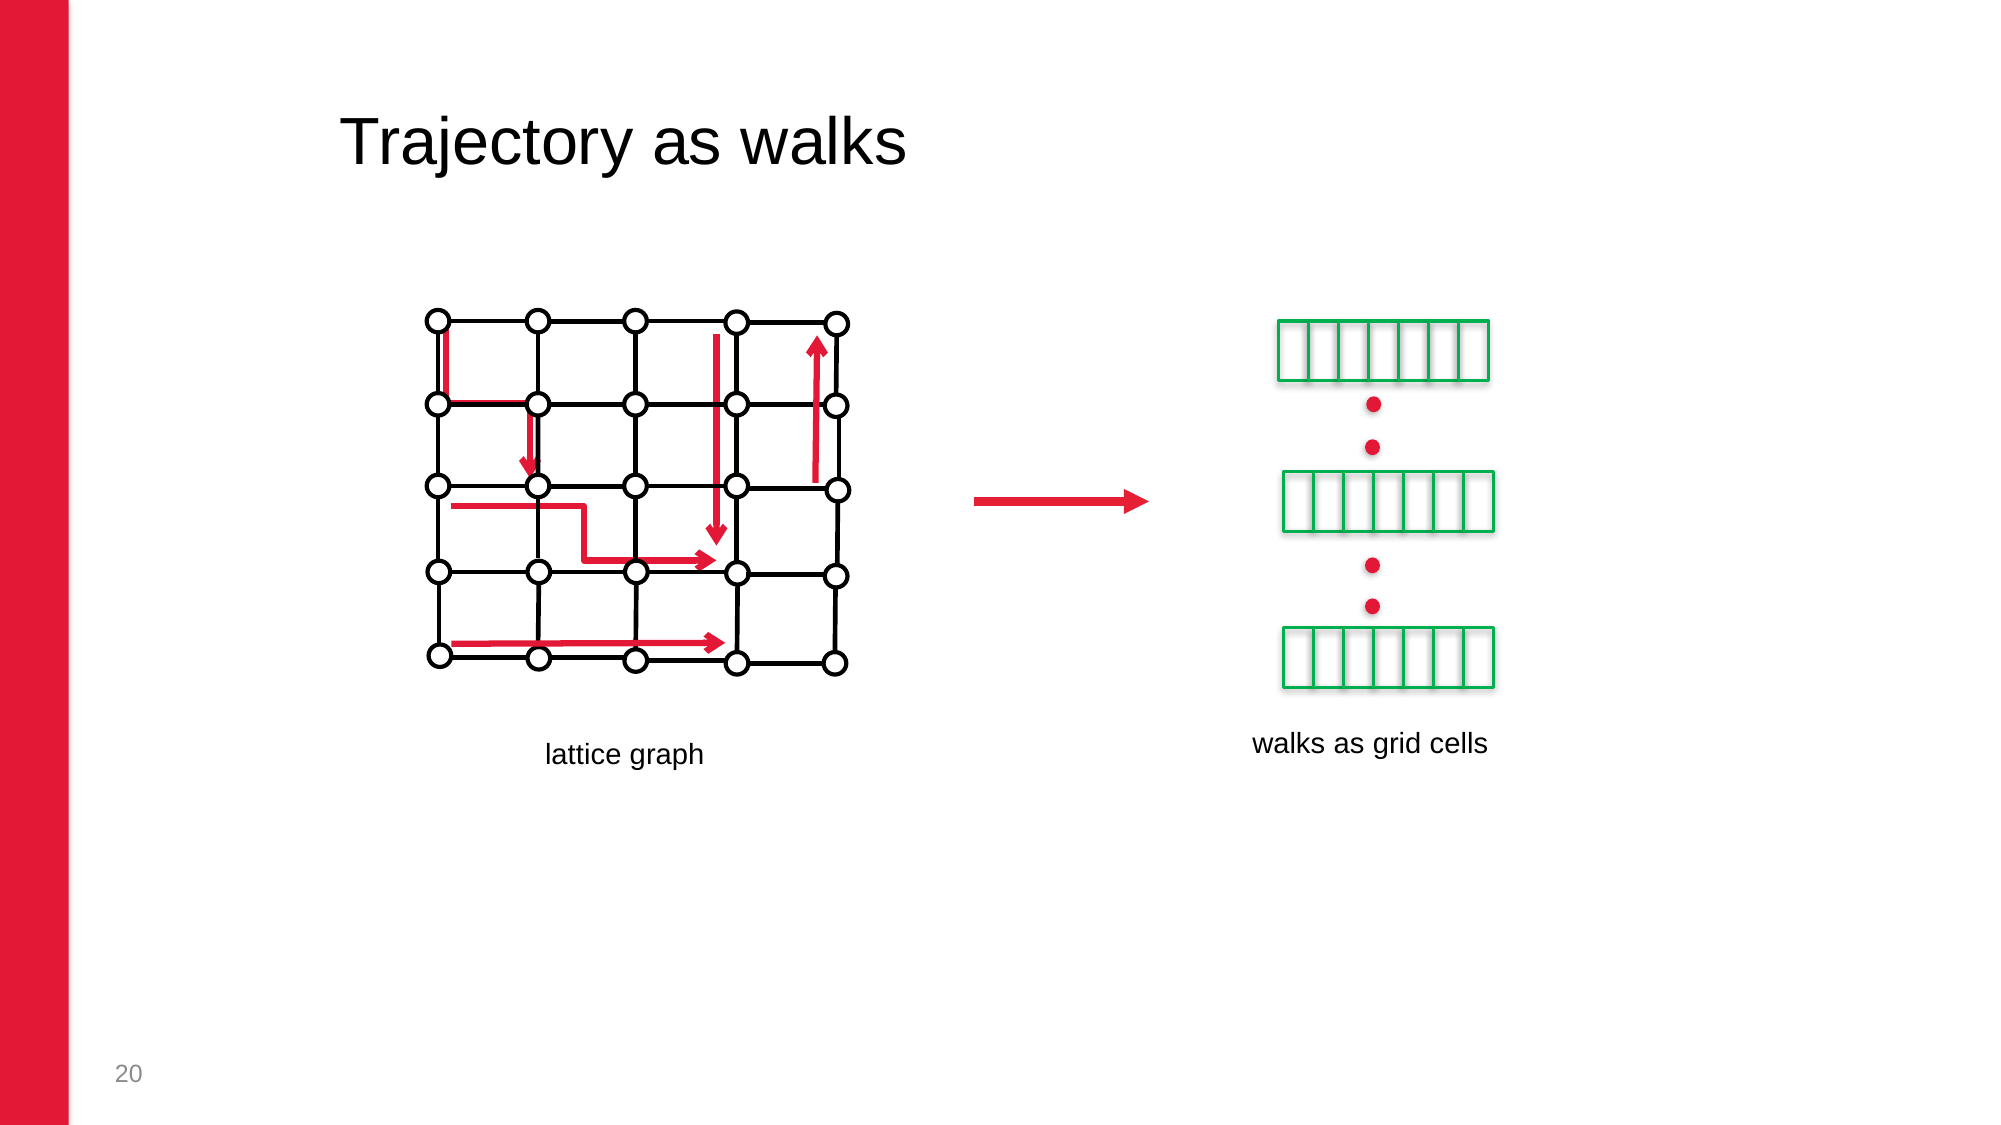

# Trajectory as walks

walks as grid cells
lattice graph
20